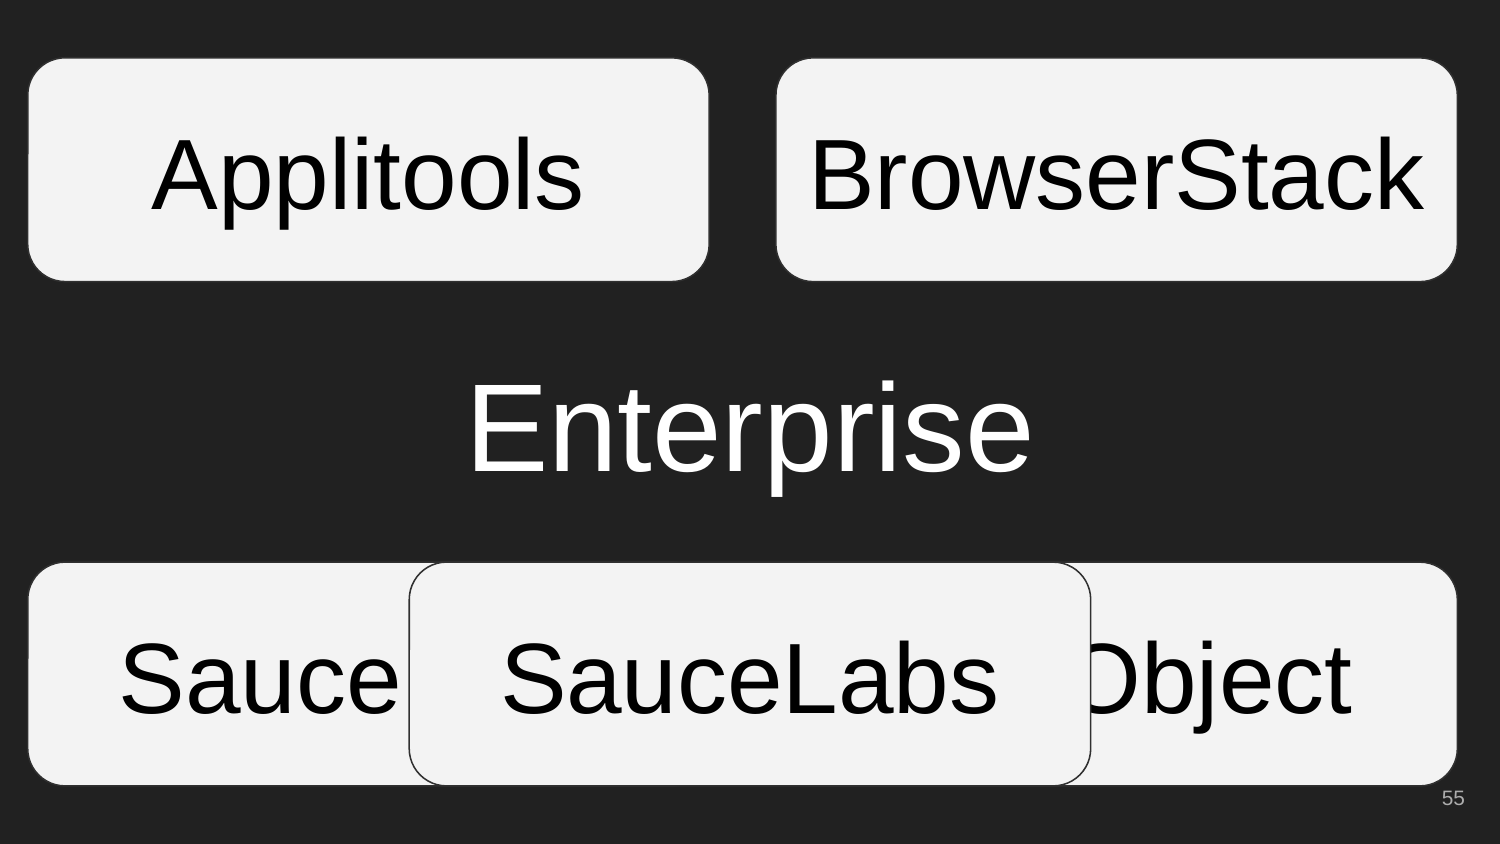

Applitools
BrowserStack
# Enterprise
SauceLabs
SauceLabs
TestObject
55